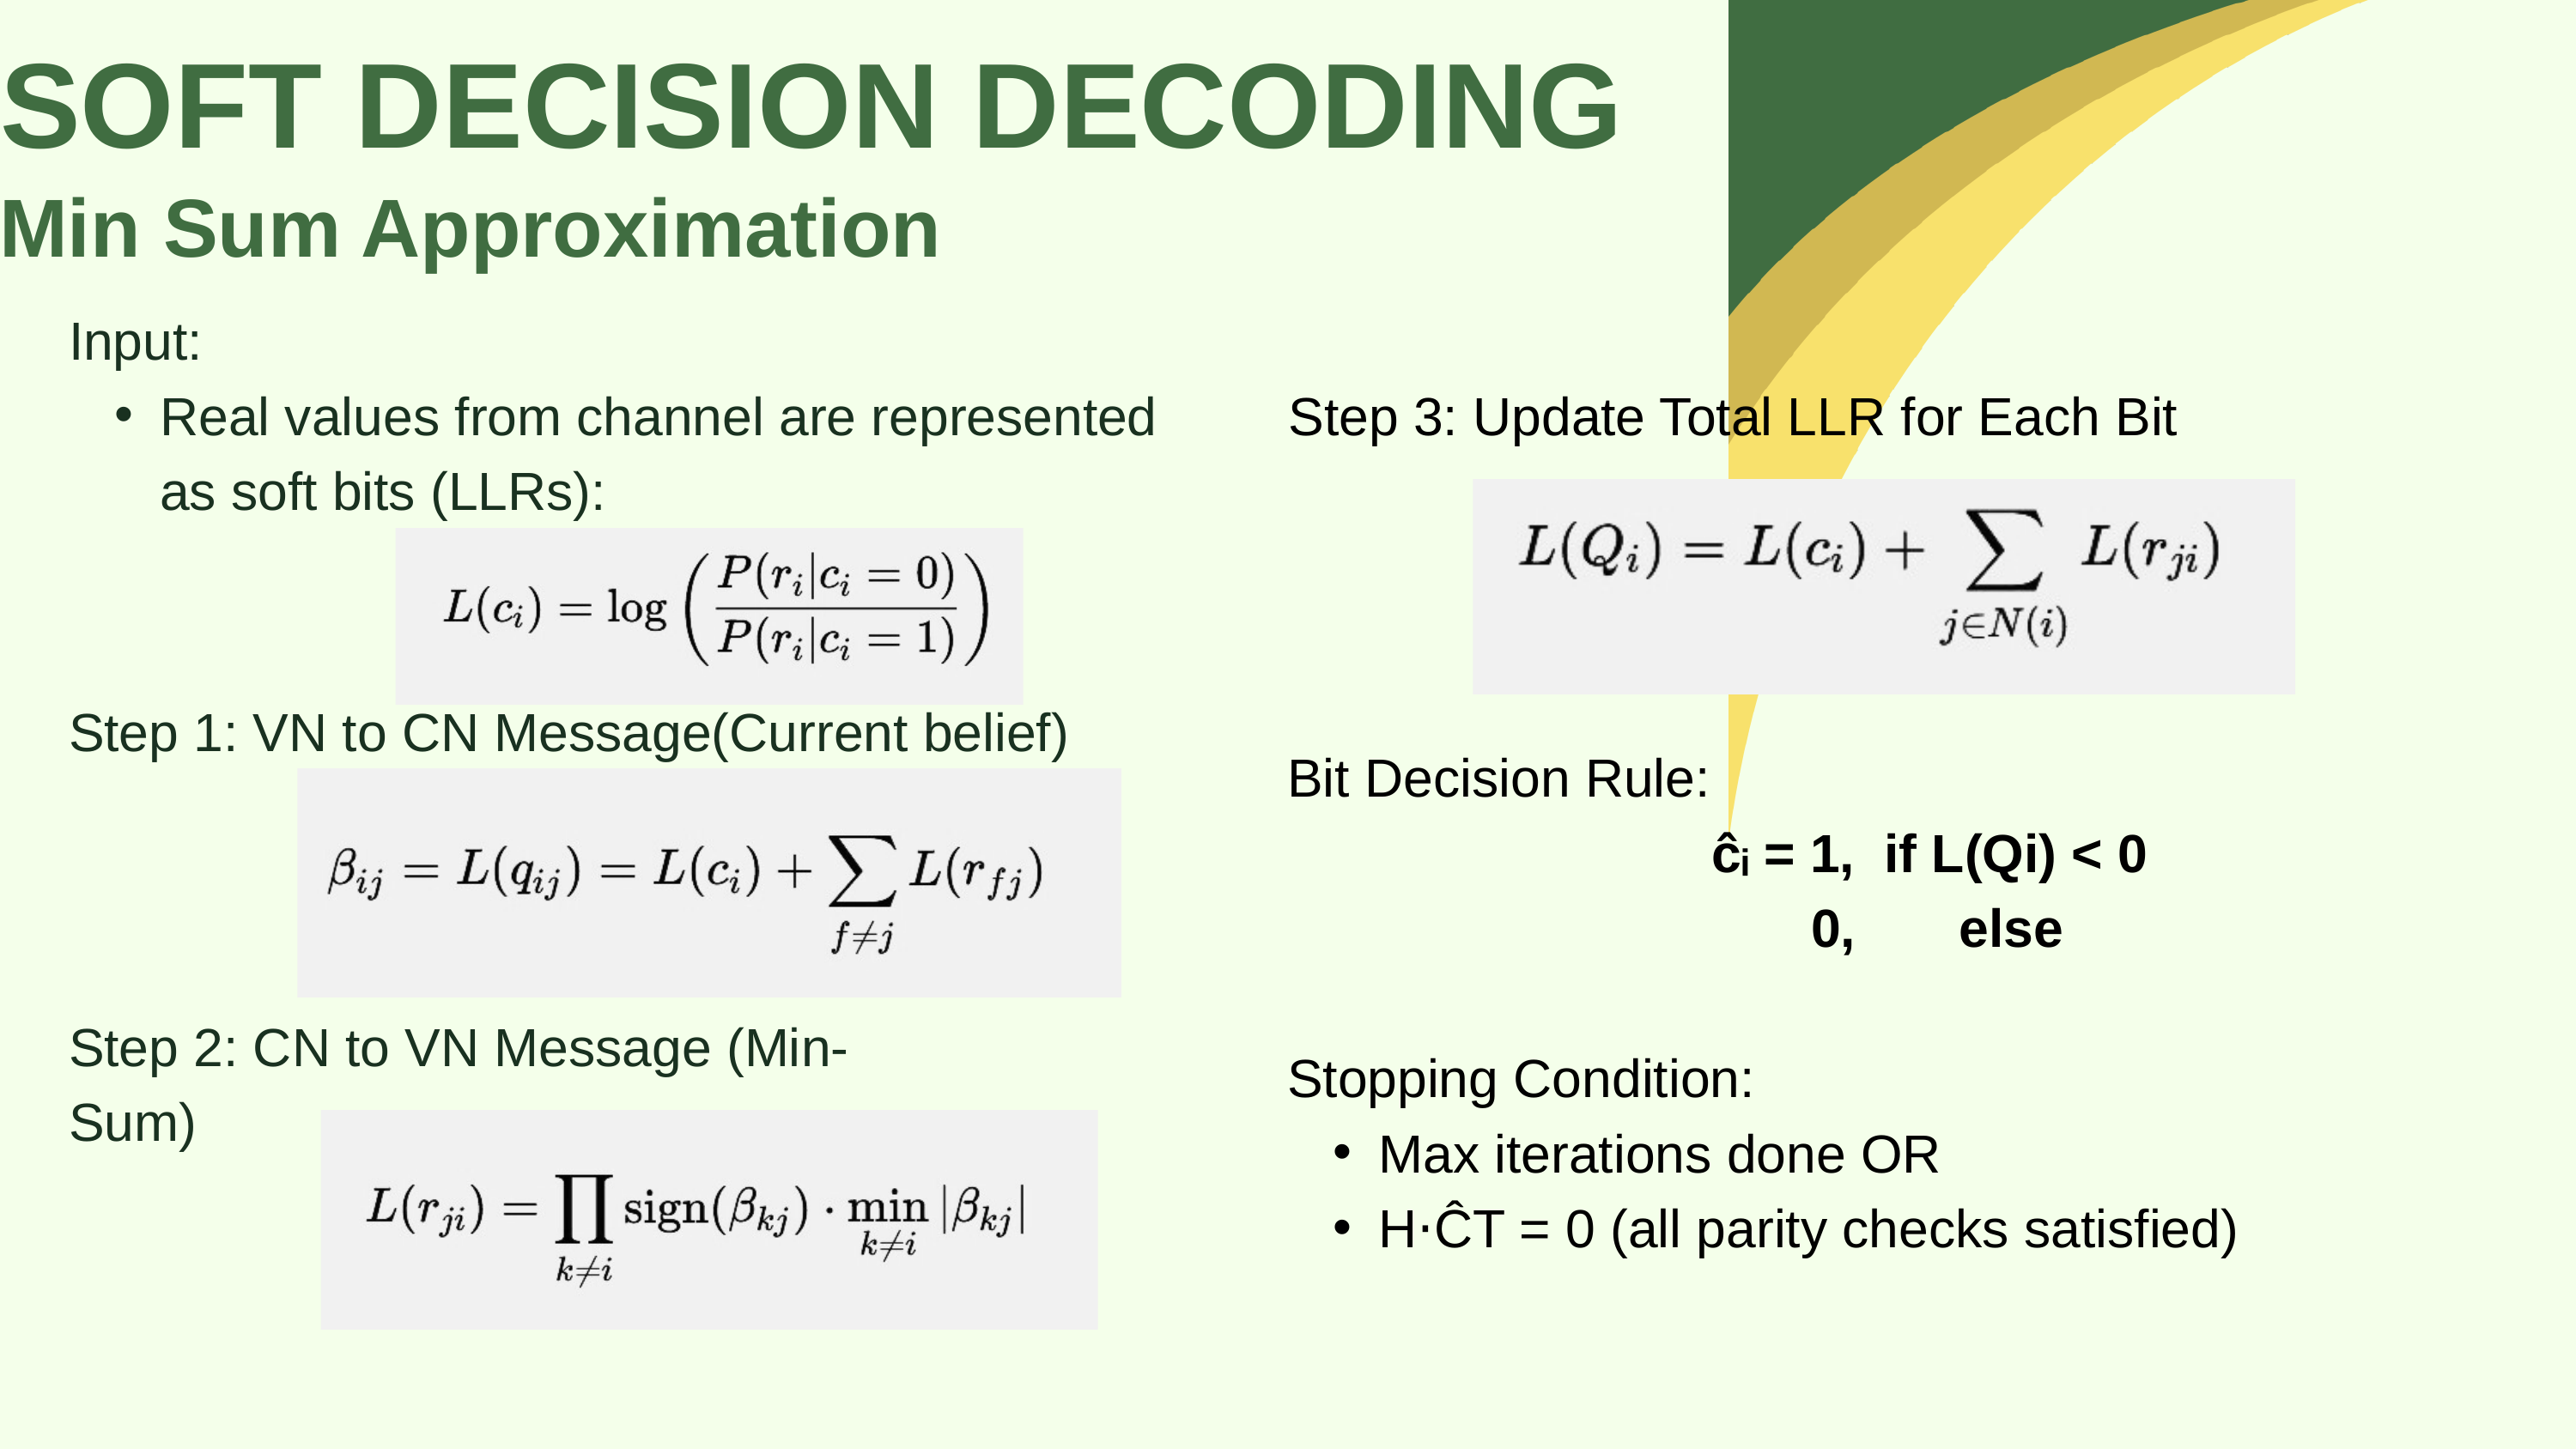

SOFT DECISION DECODING
Min Sum Approximation
Input:
Real values from channel are represented as soft bits (LLRs):
Step 3: Update Total LLR for Each Bit

Step 1: VN to CN Message(Current belief)
Bit Decision Rule:
ĉᵢ = 1,  if L(Qi) < 0
 0,       else

Stopping Condition:
Max iterations done OR
H⋅ĈT = 0 (all parity checks satisfied)

Step 2: CN to VN Message (Min-Sum)